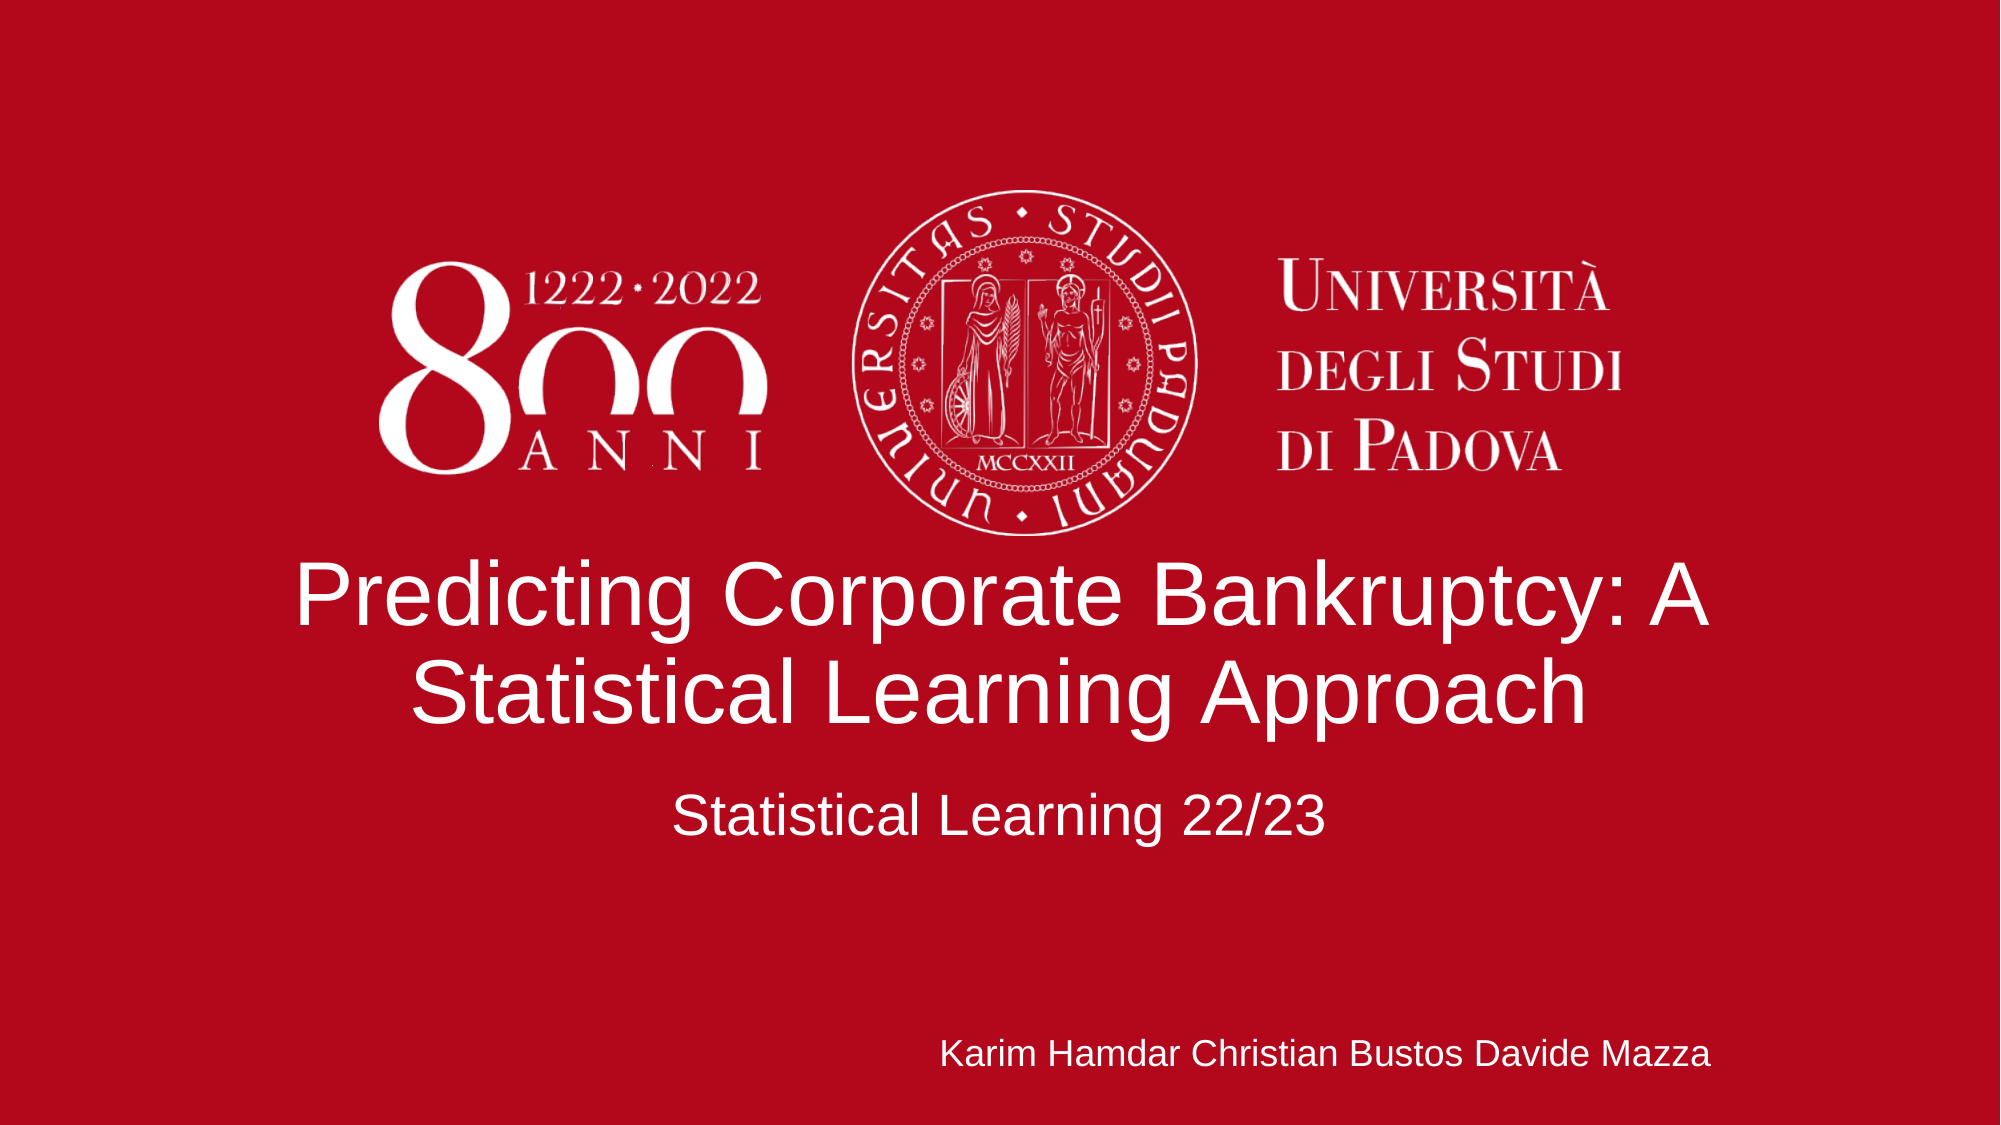

# Predicting Corporate Bankruptcy: A Statistical Learning Approach
Statistical Learning 22/23

Karim Hamdar Christian Bustos Davide Mazza